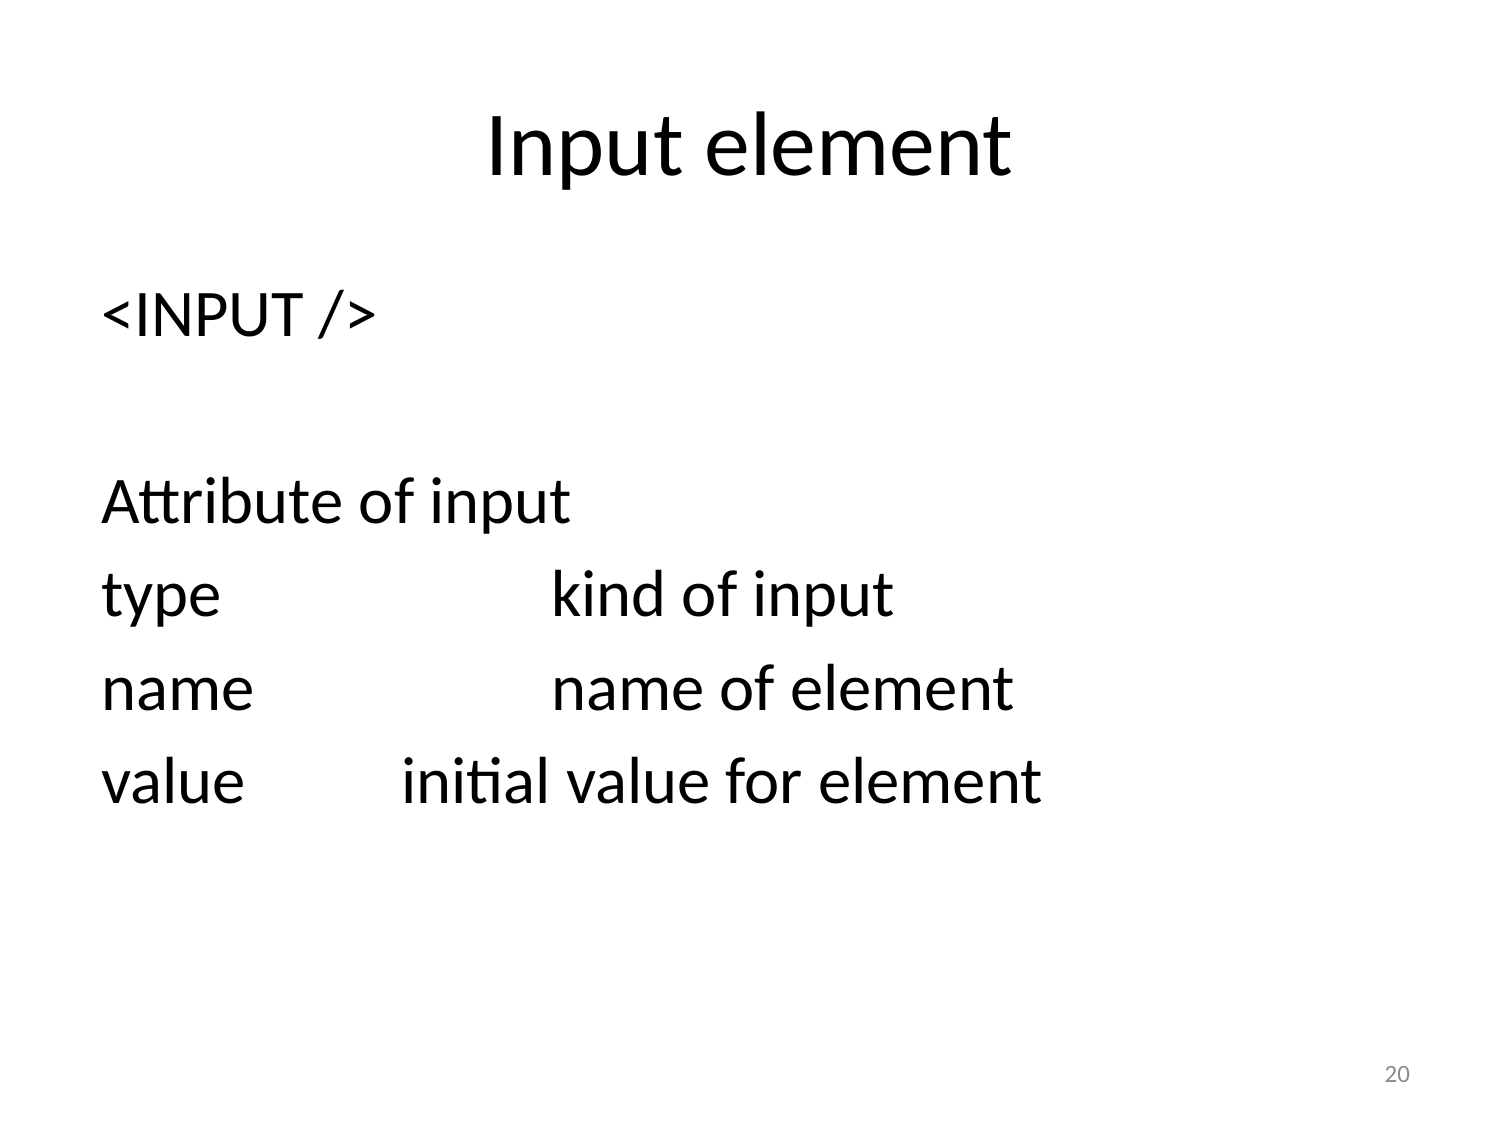

# Input element
<INPUT />

Attribute of input
type			kind of input
name		name of element
value		initial value for element

20